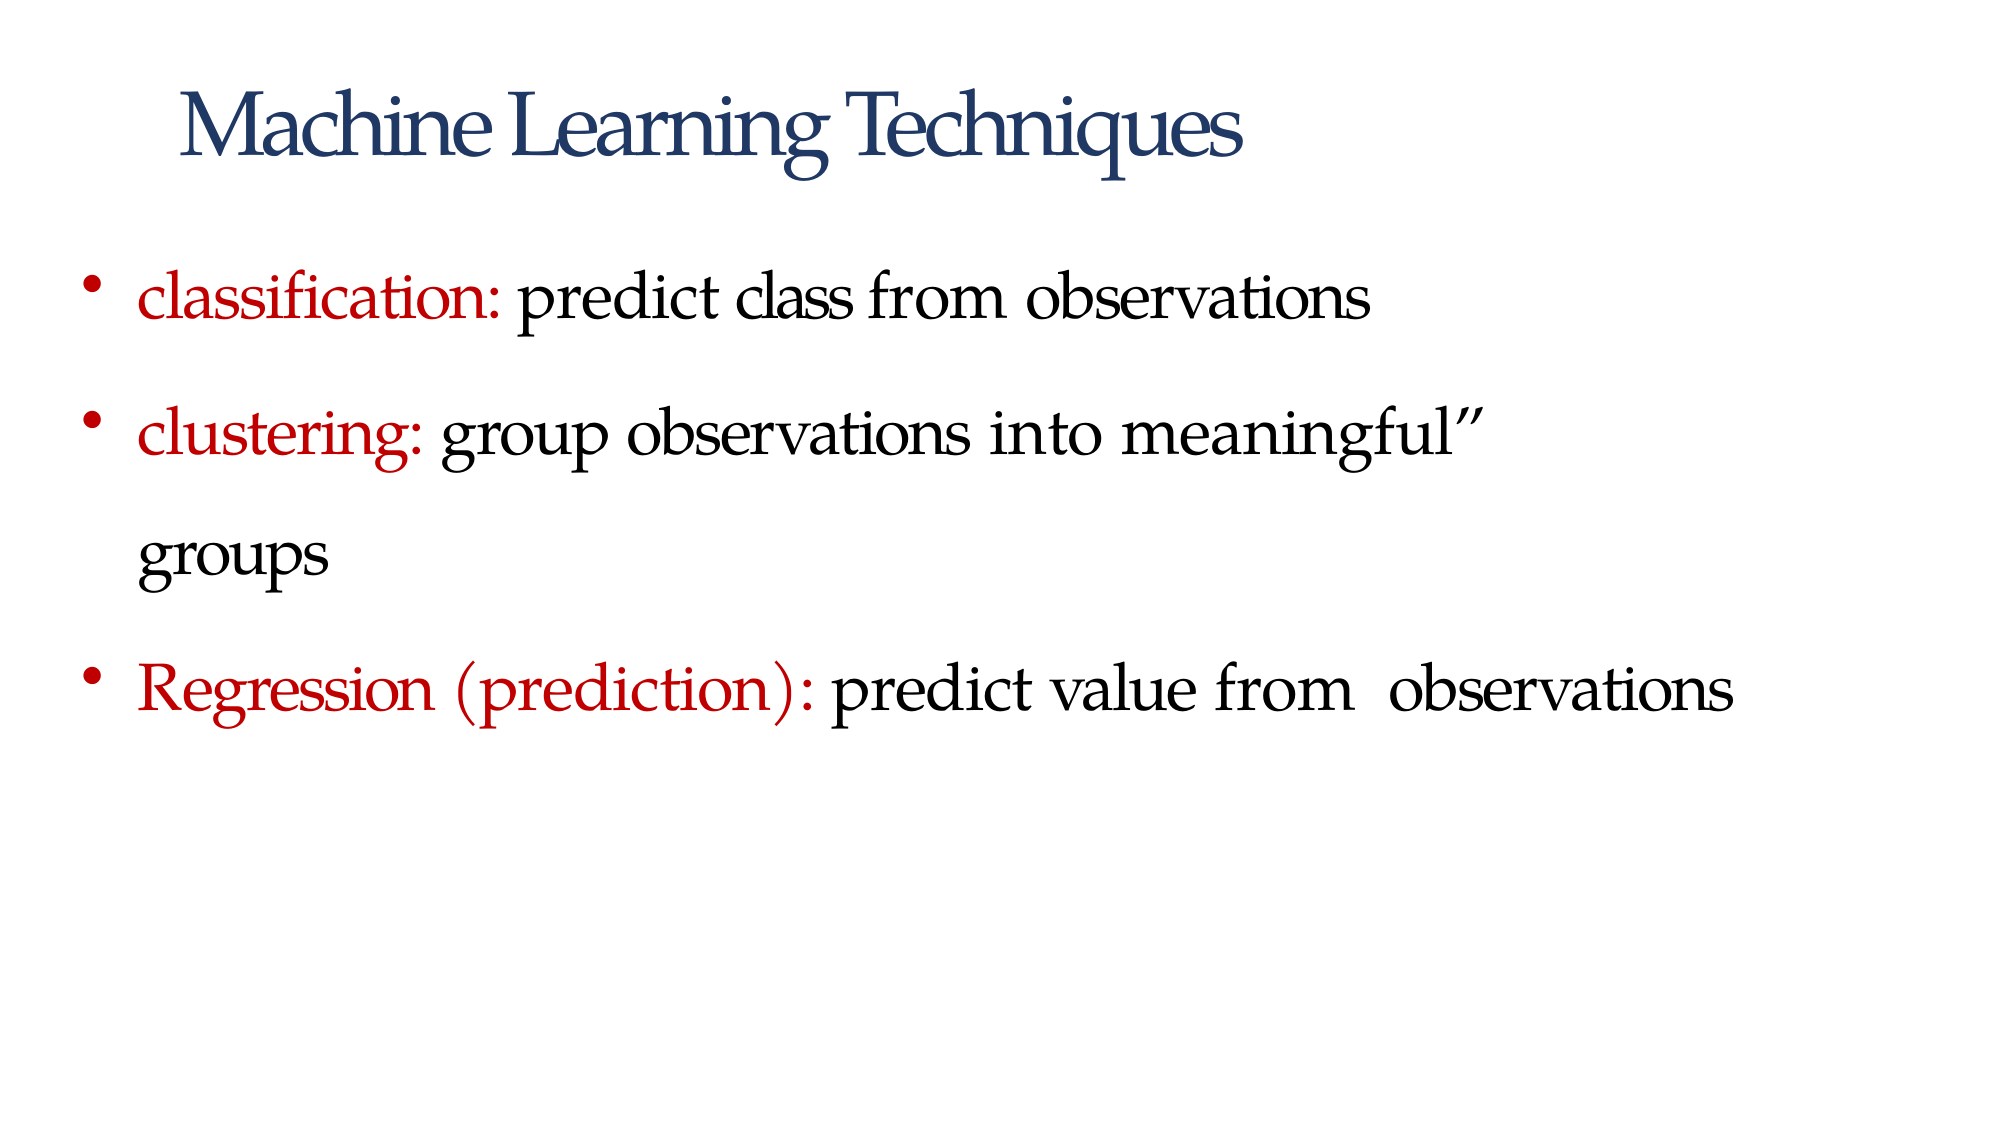

# Machine Learning Techniques
classification: predict class from observations
clustering: group observations into meaningful” groups
Regression (prediction): predict value from  observations